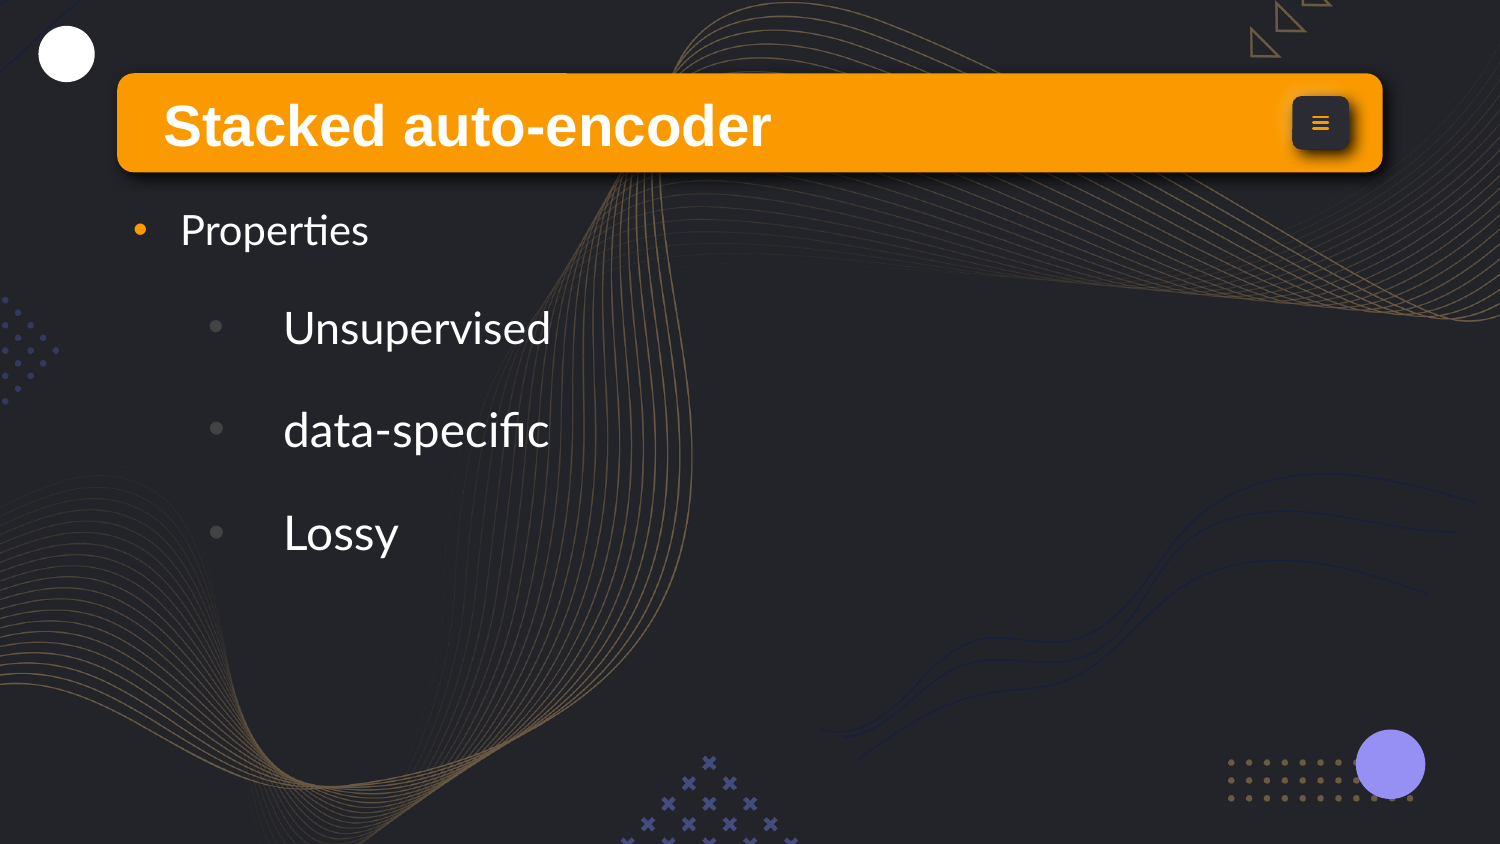

# Stacked auto-encoder

Properties
Unsupervised
data-specific
Lossy